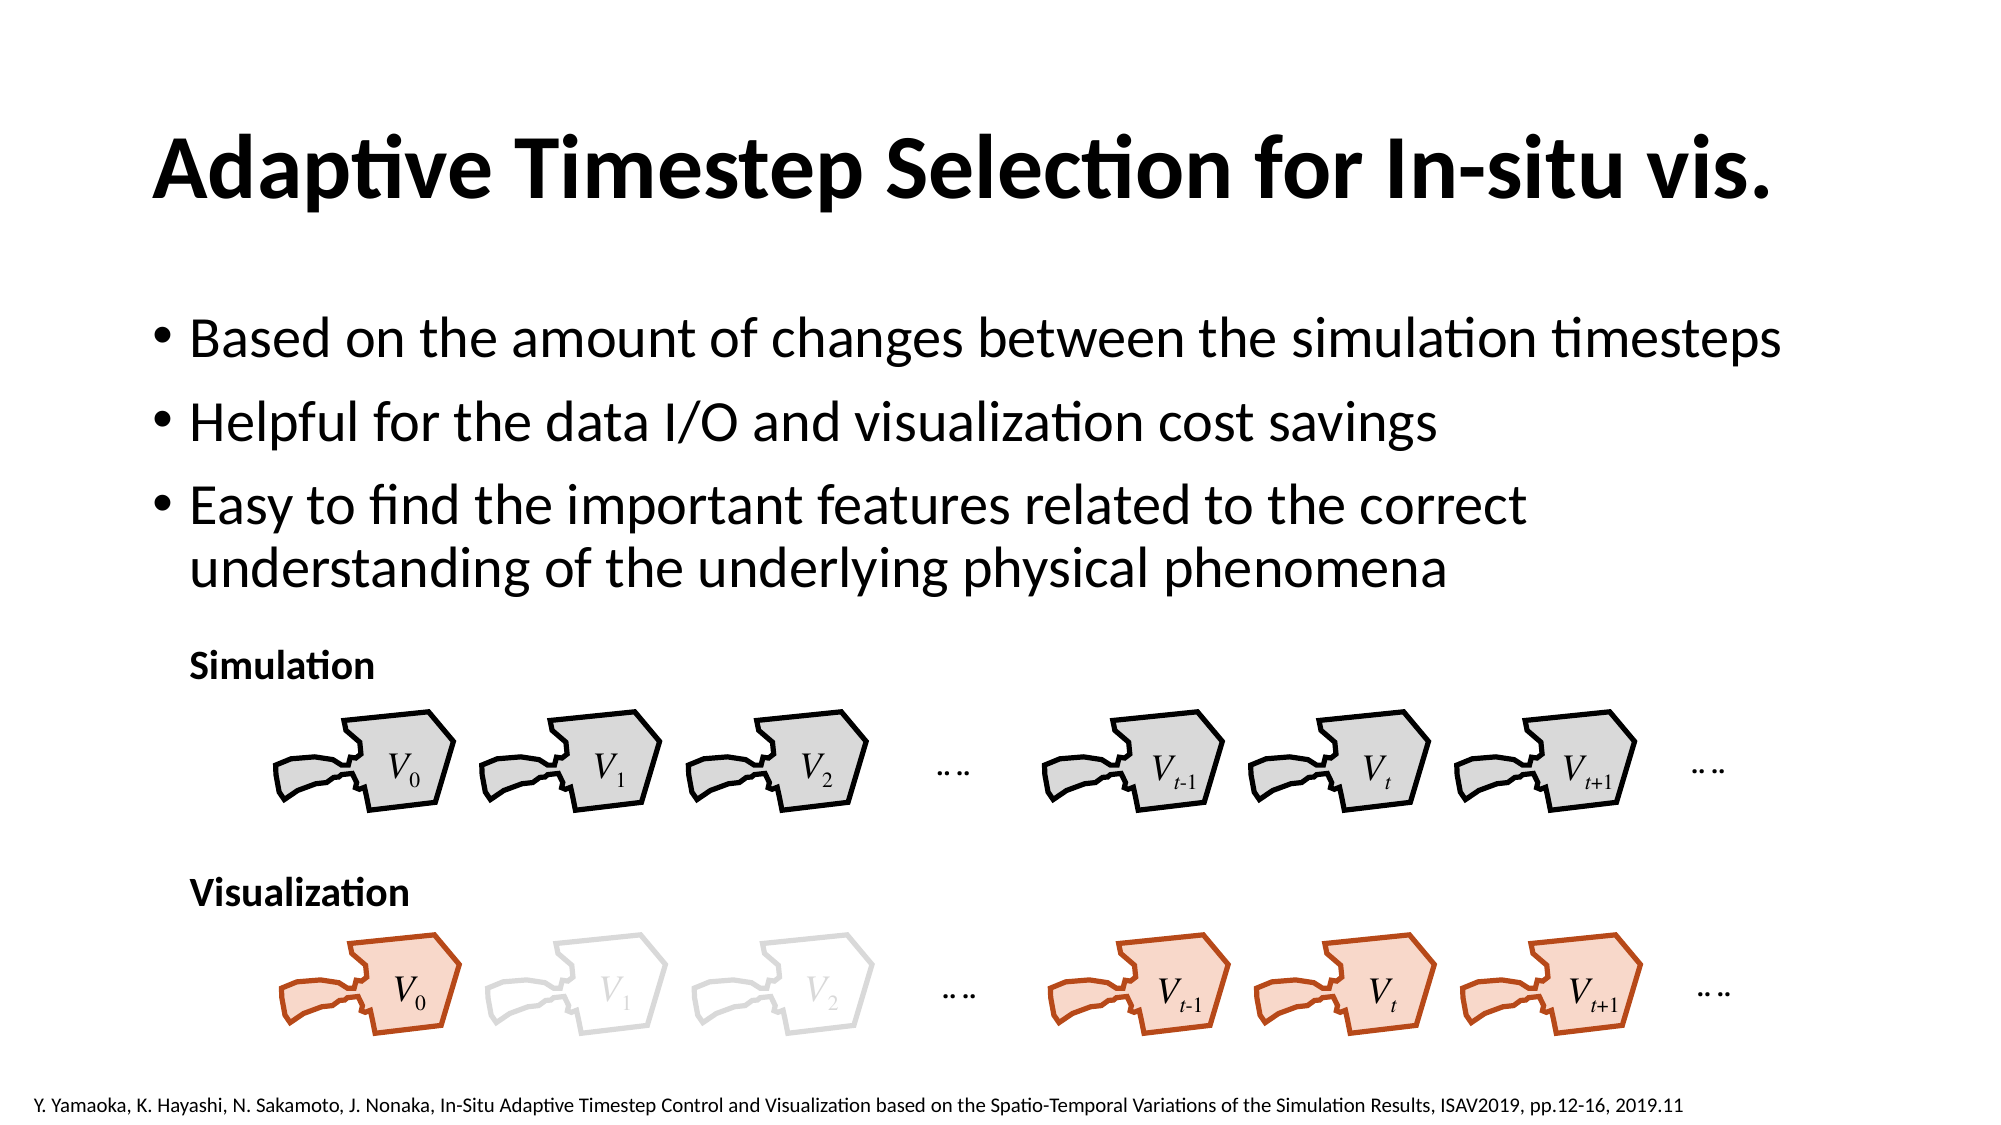

# Adaptive Timestep Selection for In-situ vis.
Based on the amount of changes between the simulation timesteps
Helpful for the data I/O and visualization cost savings
Easy to find the important features related to the correct understanding of the underlying physical phenomena
Simulation

V0

V1

V2

Vt-1

Vt

Vt+1
‥ ‥
‥ ‥
Visualization

V0

V1

V2

Vt-1

Vt

Vt+1
‥ ‥
‥ ‥
Y. Yamaoka, K. Hayashi, N. Sakamoto, J. Nonaka, In-Situ Adaptive Timestep Control and Visualization based on the Spatio-Temporal Variations of the Simulation Results, ISAV2019, pp.12-16, 2019.11